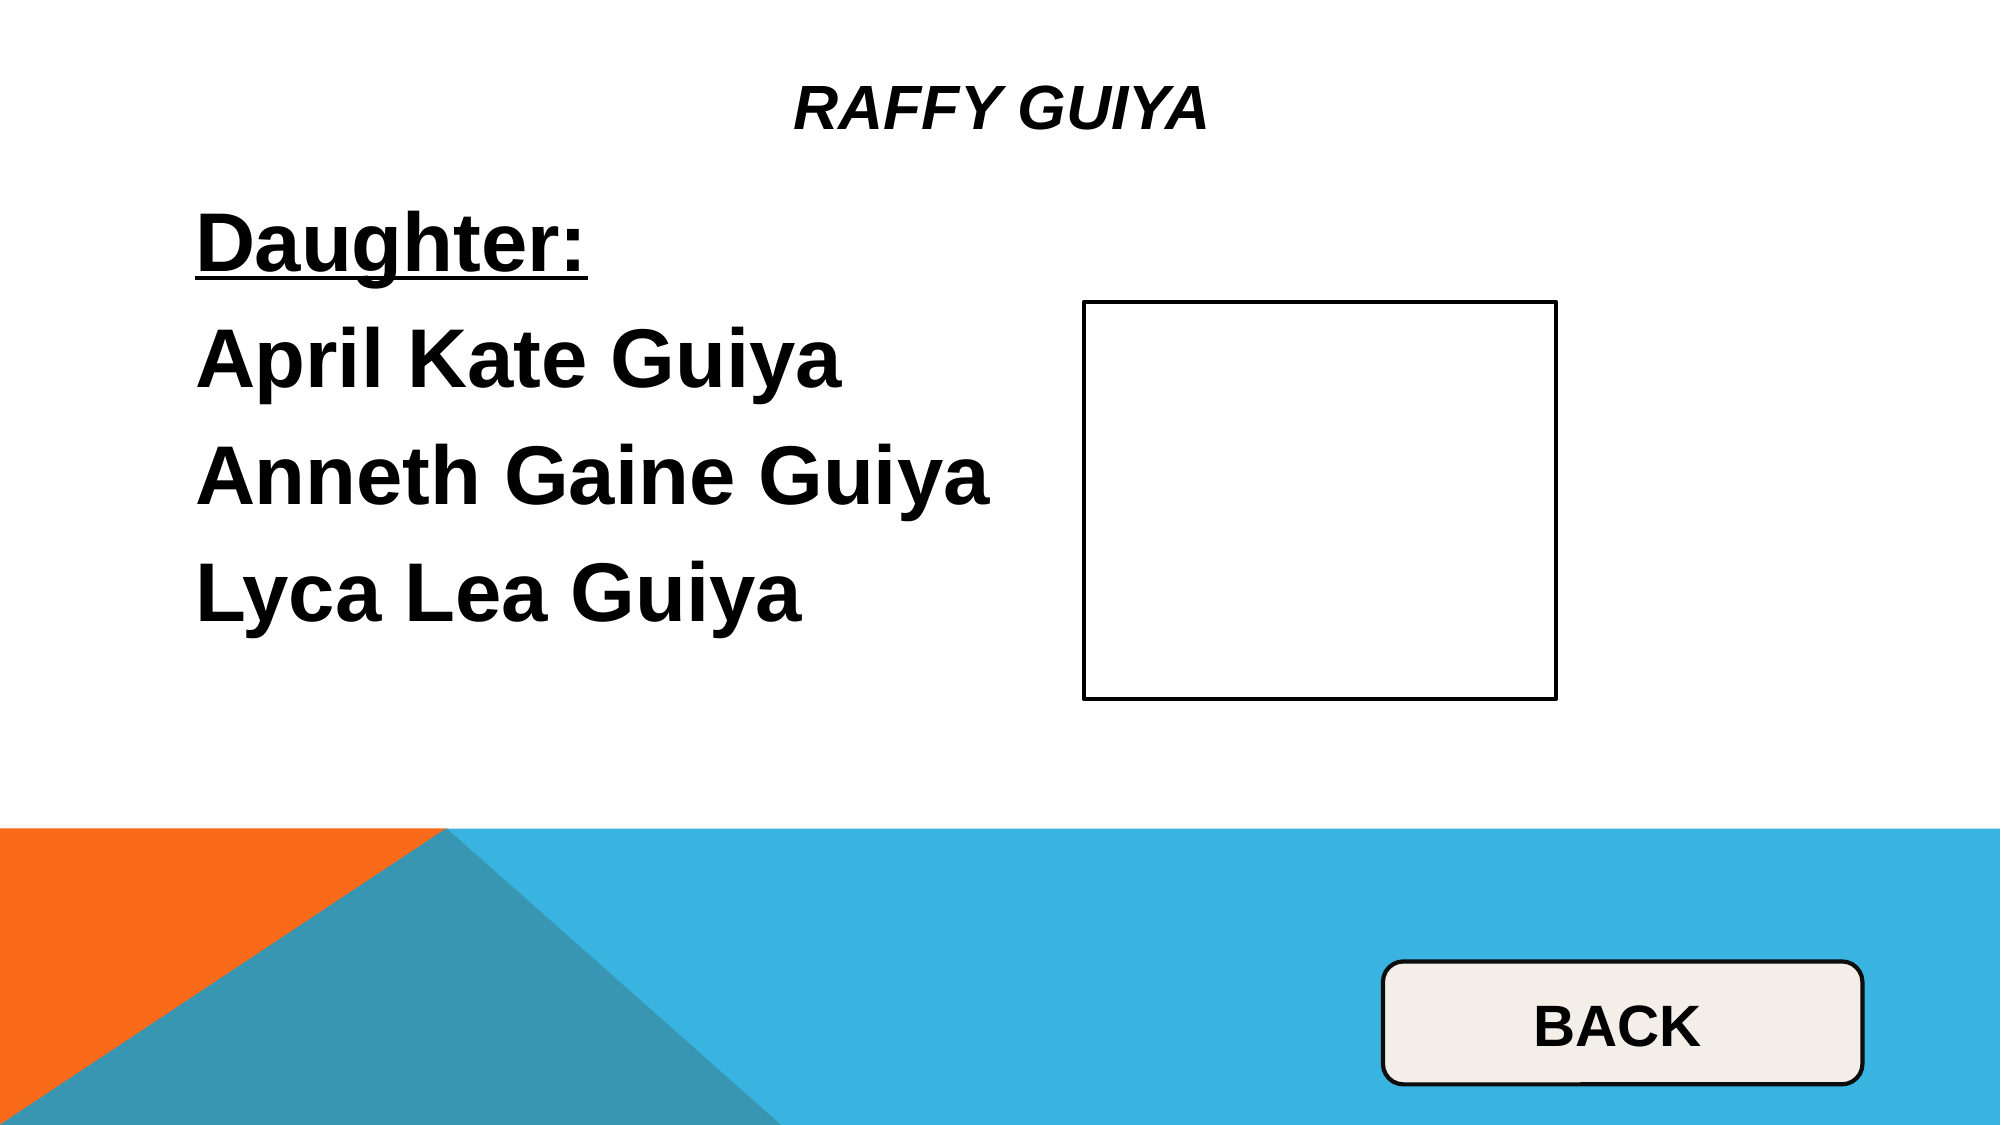

# RAFFY GUIYA
Daughter:
April Kate Guiya
Anneth Gaine Guiya
Lyca Lea Guiya

BACK